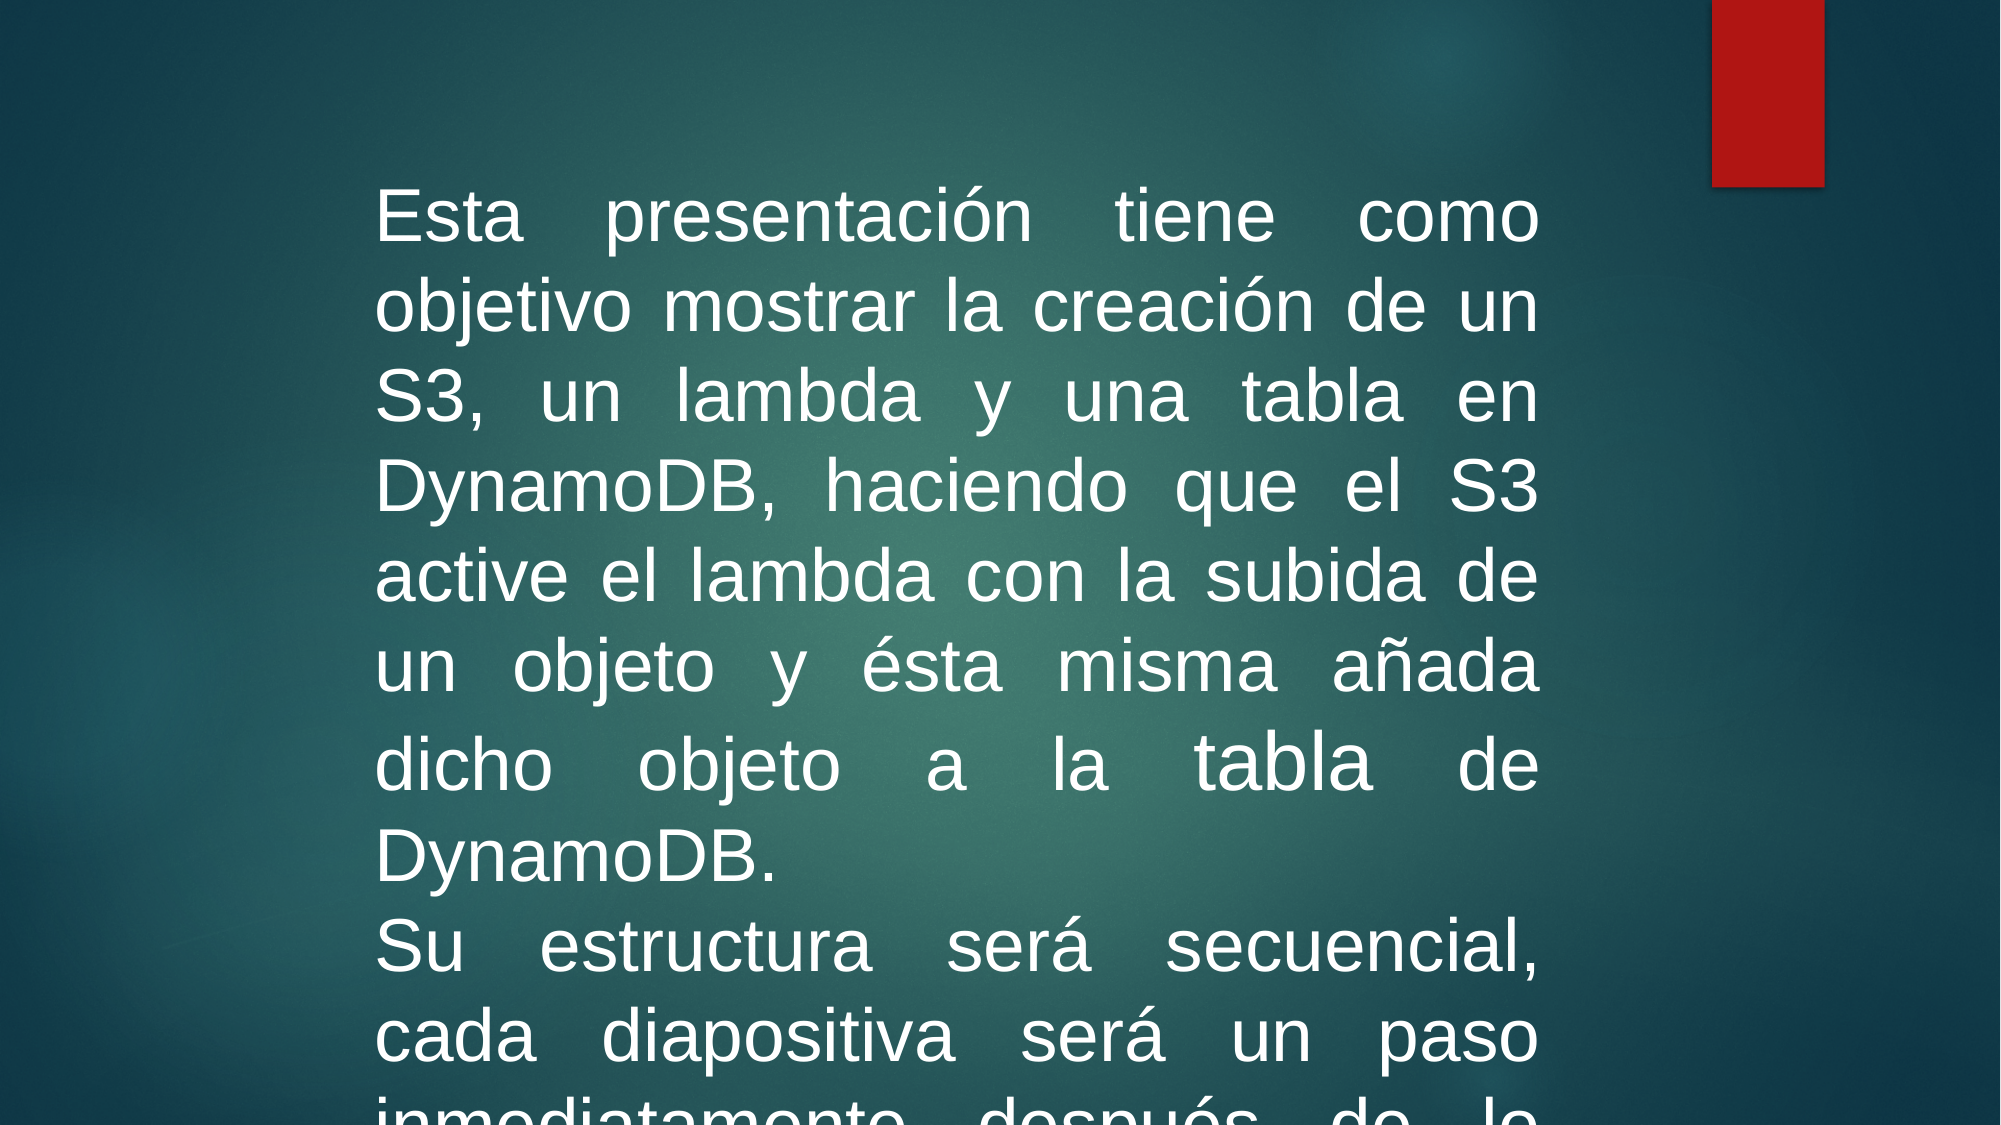

Esta presentación tiene como objetivo mostrar la creación de un S3, un lambda y una tabla en DynamoDB, haciendo que el S3 active el lambda con la subida de un objeto y ésta misma añada dicho objeto a la tabla de DynamoDB.
Su estructura será secuencial, cada diapositiva será un paso inmediatamente después de lo indicado en la anterior diapositiva a excepción de la primera.